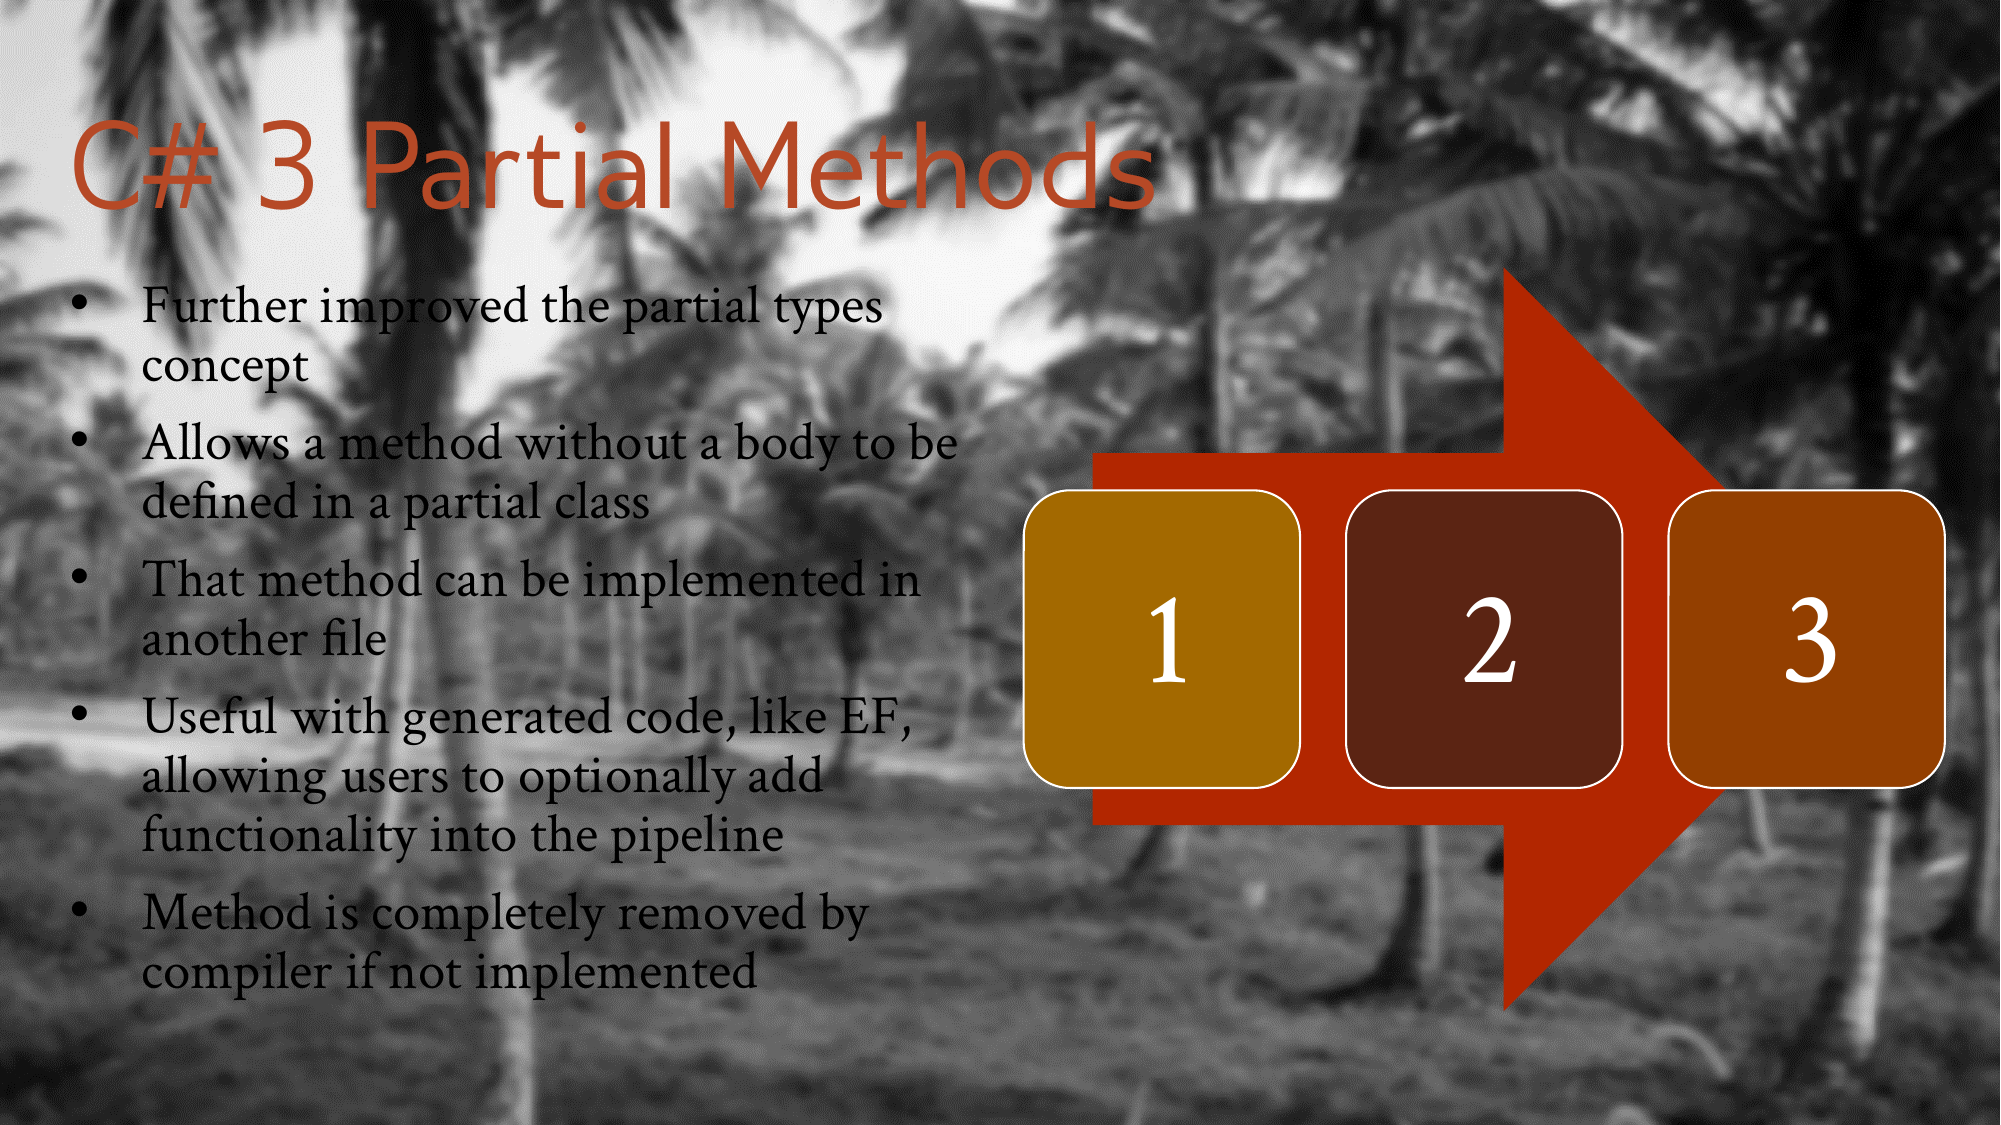

# C# 3 Partial Methods
Further improved the partial types concept
Allows a method without a body to be defined in a partial class
That method can be implemented in another file
Useful with generated code, like EF, allowing users to optionally add functionality into the pipeline
Method is completely removed by compiler if not implemented
1
2
3